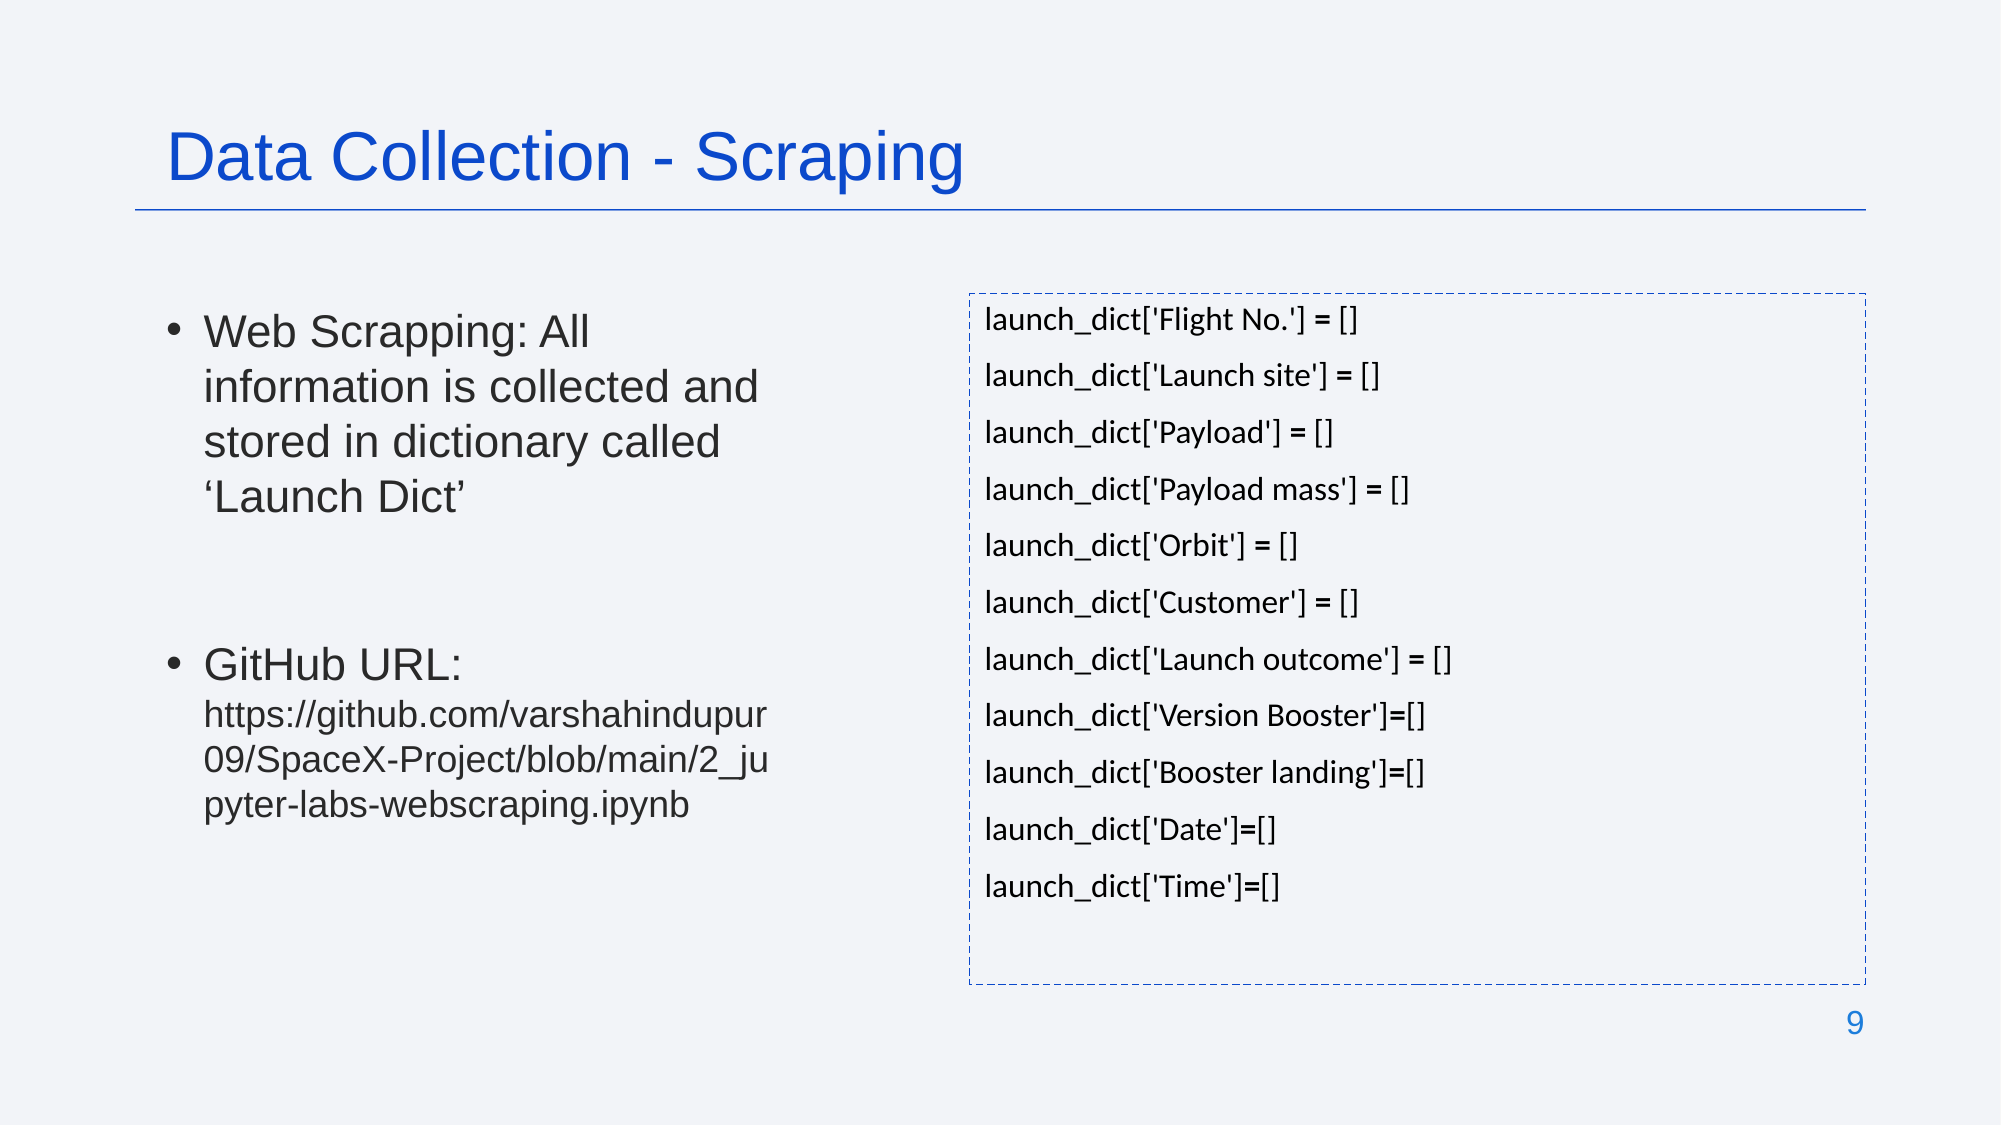

Data Collection - Scraping
Web Scrapping: All information is collected and stored in dictionary called ‘Launch Dict’

GitHub URL: https://github.com/varshahindupur09/SpaceX-Project/blob/main/2_jupyter-labs-webscraping.ipynb
launch_dict['Flight No.'] = []
launch_dict['Launch site'] = []
launch_dict['Payload'] = []
launch_dict['Payload mass'] = []
launch_dict['Orbit'] = []
launch_dict['Customer'] = []
launch_dict['Launch outcome'] = []
launch_dict['Version Booster']=[]
launch_dict['Booster landing']=[]
launch_dict['Date']=[]
launch_dict['Time']=[]
9